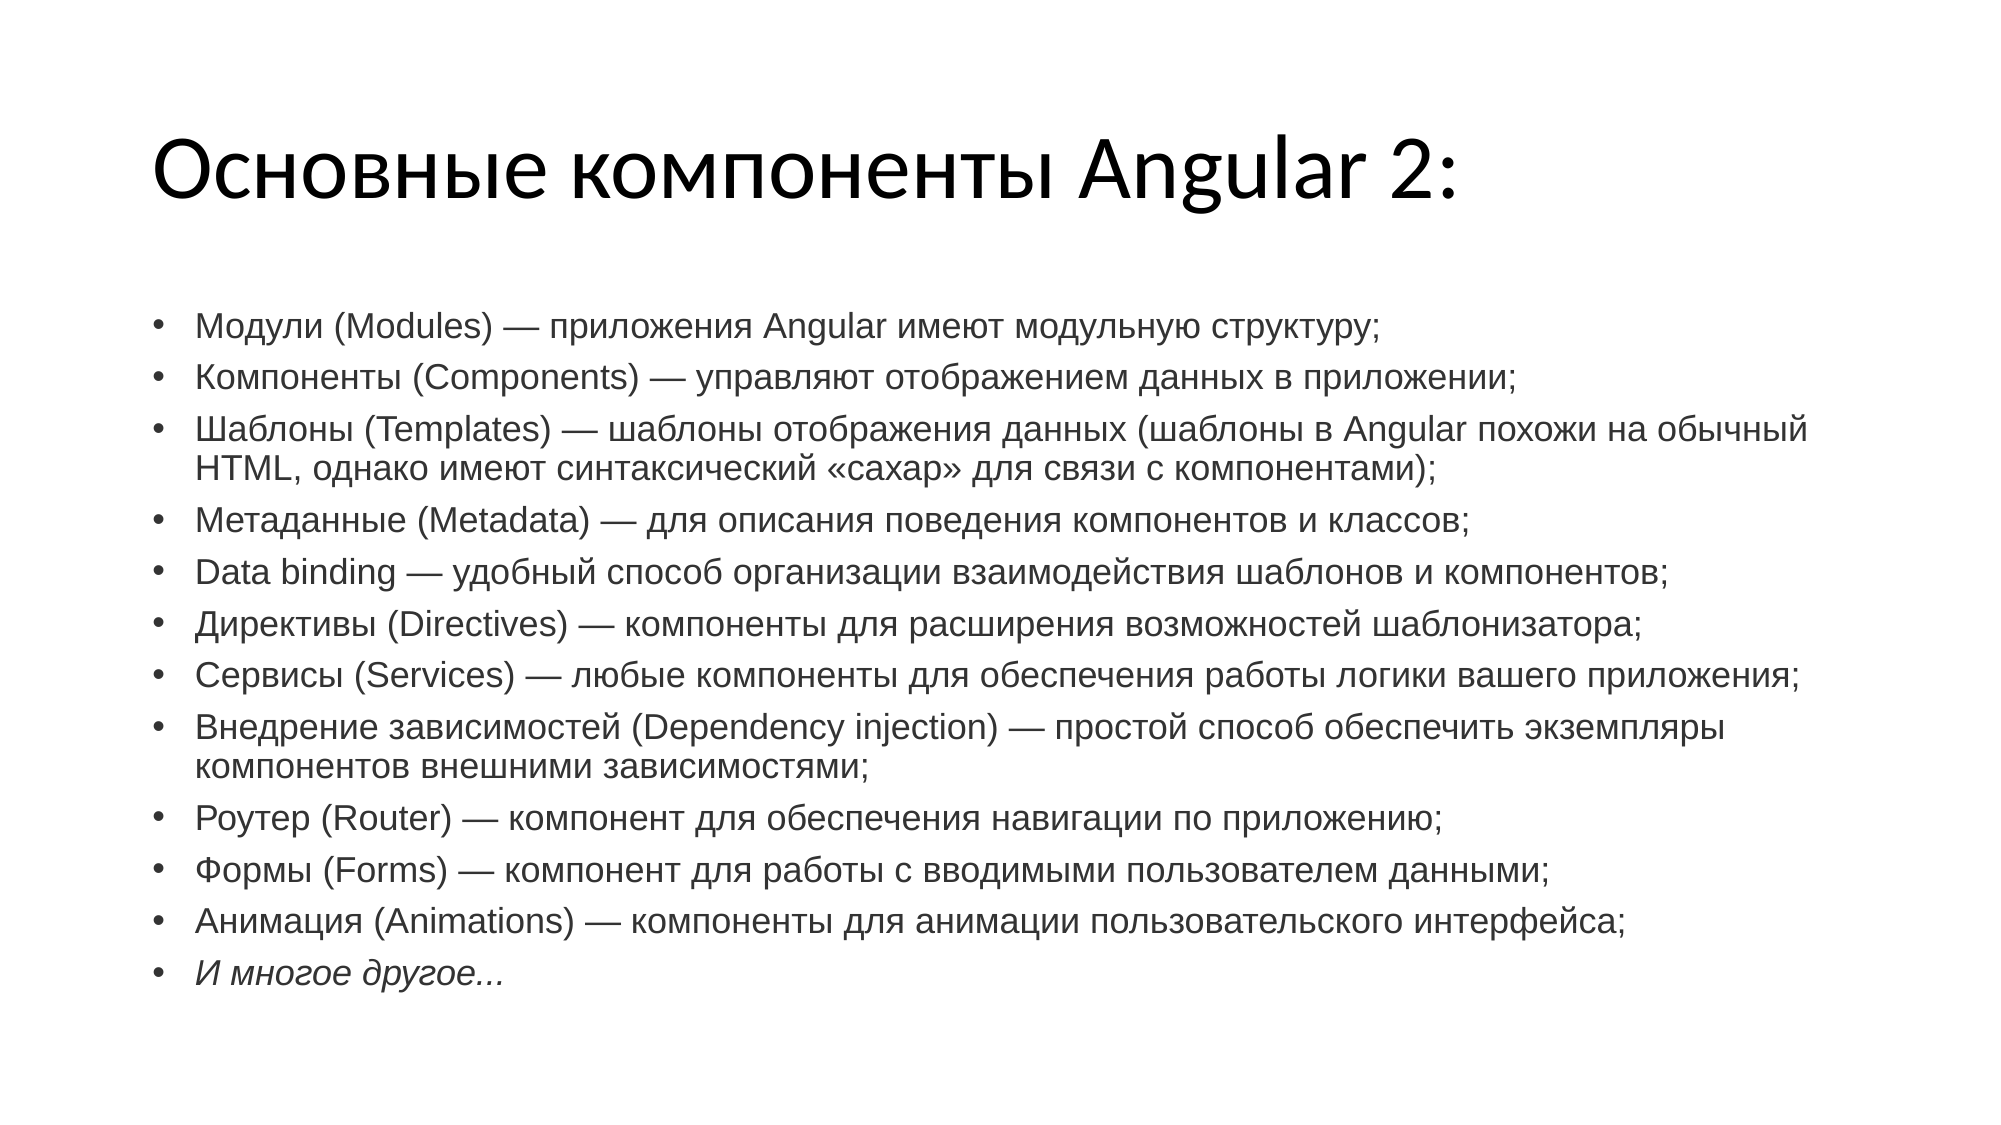

# Основные компоненты Angular 2:
Модули (Modules) — приложения Angular имеют модульную структуру;
Компоненты (Components) — управляют отображением данных в приложении;
Шаблоны (Templates) — шаблоны отображения данных (шаблоны в Angular похожи на обычный HTML, однако имеют синтаксический «сахар» для связи с компонентами);
Метаданные (Metadata) — для описания поведения компонентов и классов;
Data binding — удобный способ организации взаимодействия шаблонов и компонентов;
Директивы (Directives) — компоненты для расширения возможностей шаблонизатора;
Сервисы (Services) — любые компоненты для обеспечения работы логики вашего приложения;
Внедрение зависимостей (Dependency injection) — простой способ обеспечить экземпляры компонентов внешними зависимостями;
Роутер (Router) — компонент для обеспечения навигации по приложению;
Формы (Forms) — компонент для работы с вводимыми пользователем данными;
Анимация (Animations) — компоненты для анимации пользовательского интерфейса;
И многое другое...